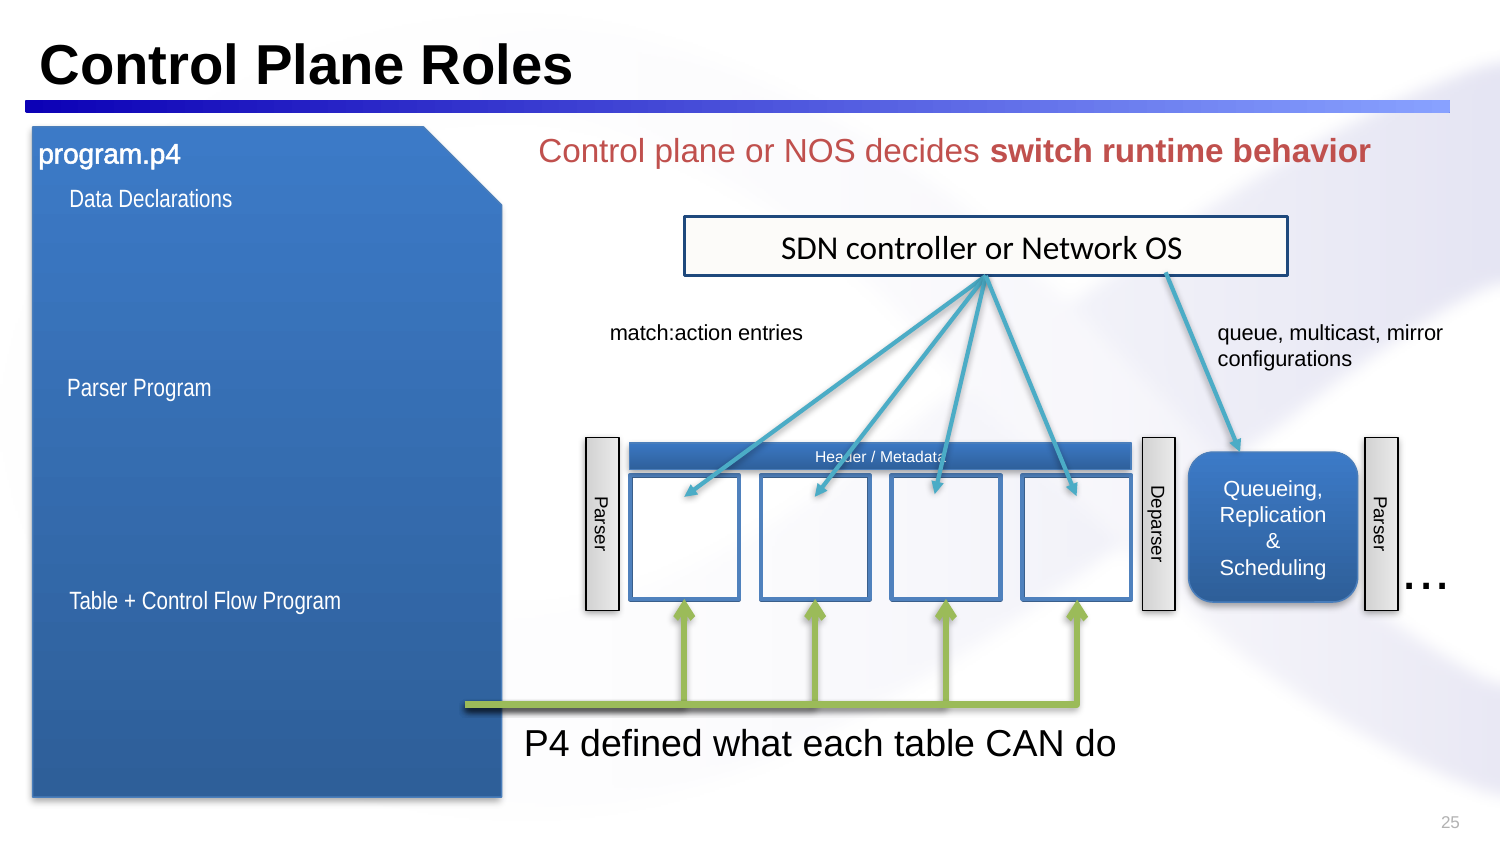

# Control Plane Roles
Control plane or NOS decides switch runtime behavior

program.p4
Data Declarations
SDN controller or Network OS
match:action entries
queue, multicast, mirror configurations
Parser Program
Header / Metadata

Parser
Deparser
Queueing, Replication & Scheduling
Parser
...
Table + Control Flow Program
P4 defined what each table CAN do
25